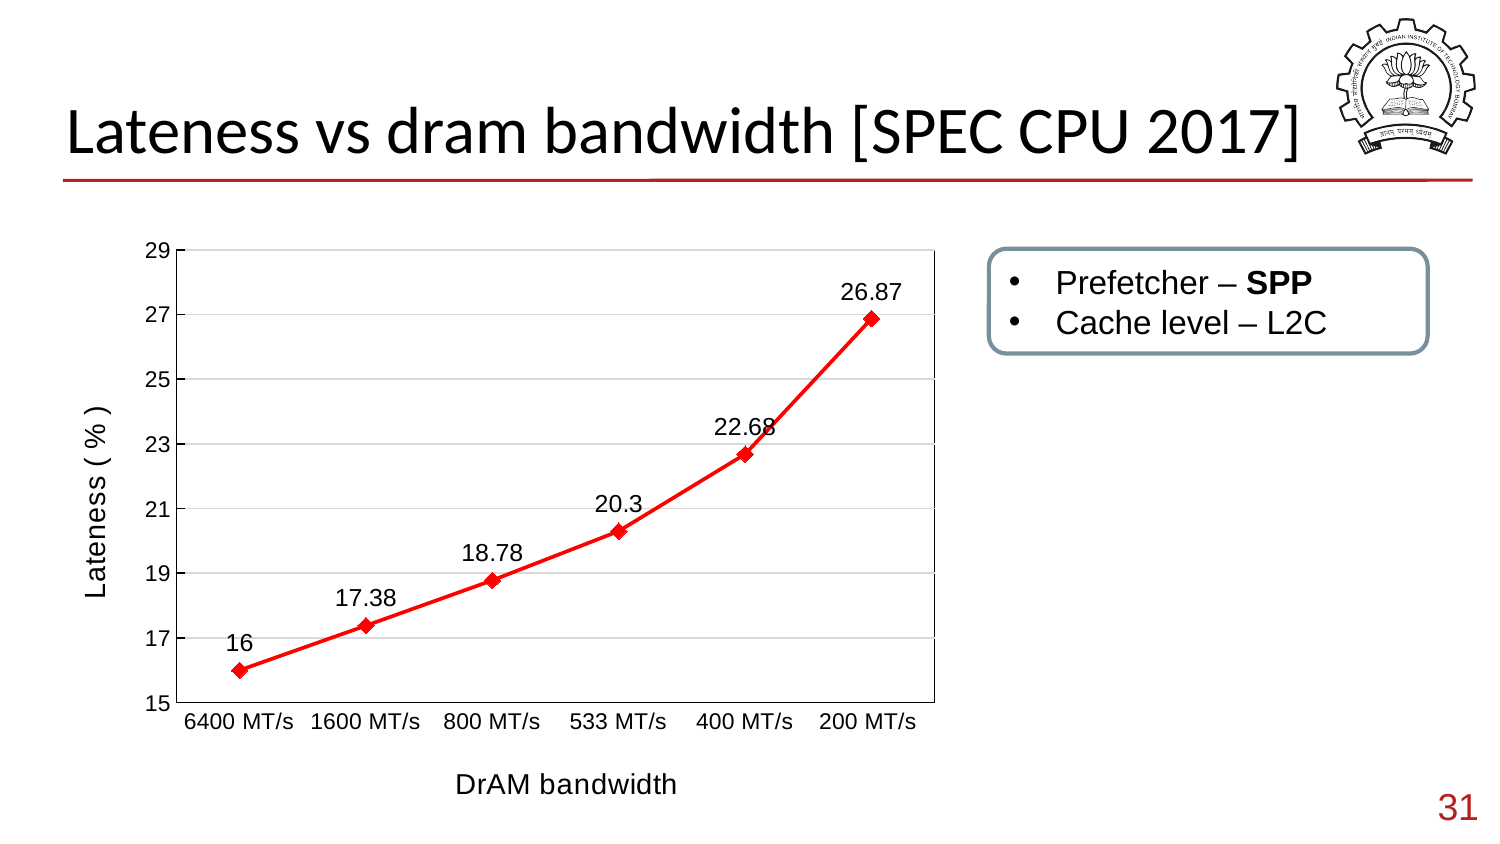

# Lateness vs dram bandwidth [SPEC CPU 2017]

### Chart

| Category | lateness |
|---|---|
| 6400 MT/s | 16.0 |
| 1600 MT/s | 17.38 |
| 800 MT/s | 18.78 |
| 533 MT/s | 20.3 |
| 400 MT/s | 22.68 |
| 200 MT/s  | 26.87 |
Prefetcher – SPP
Cache level – L2C
31